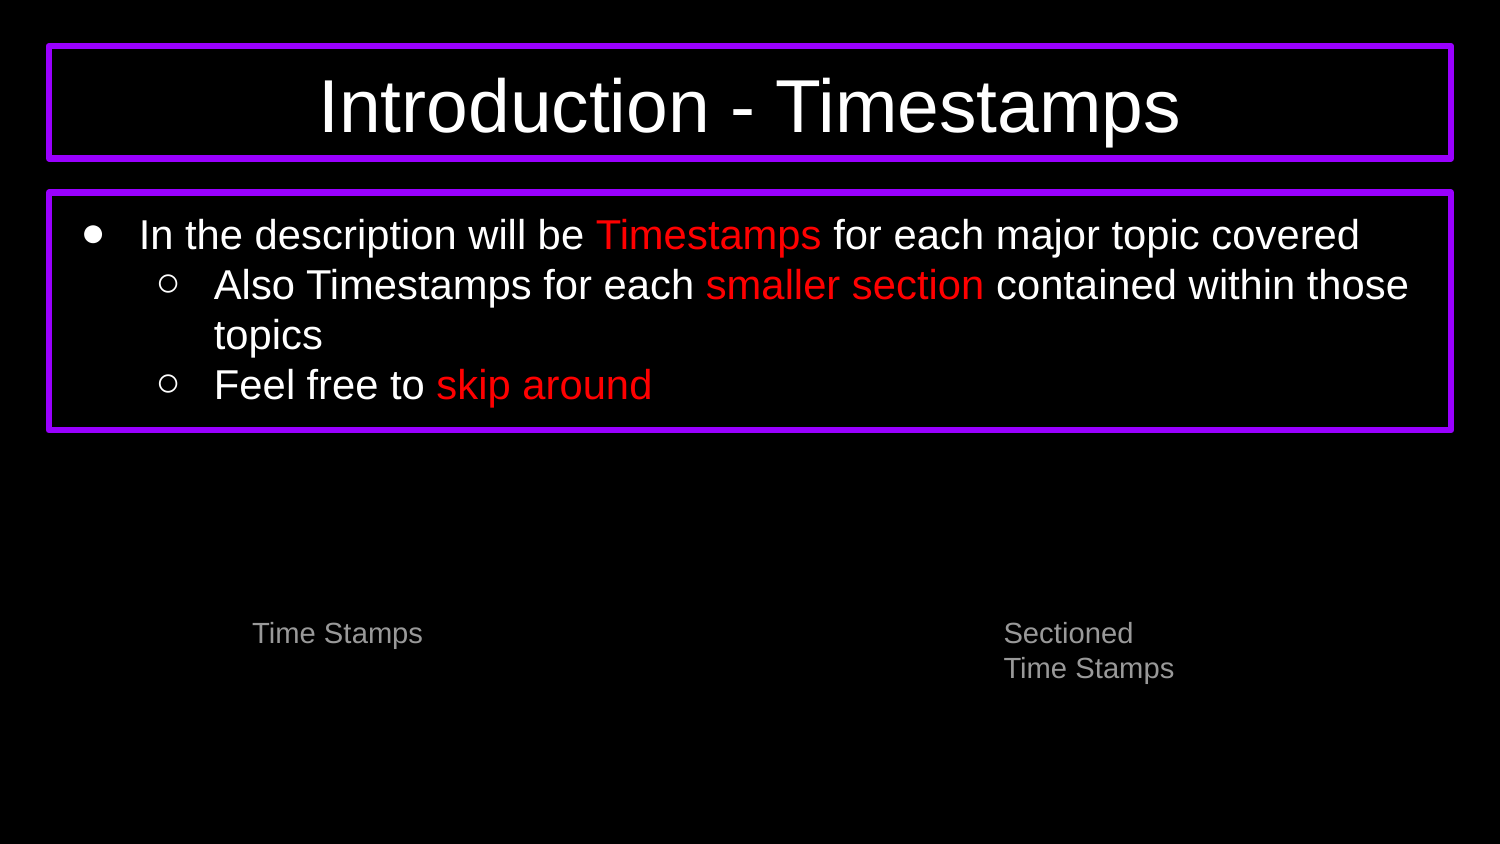

# Introduction - Timestamps
In the description will be Timestamps for each major topic covered
Also Timestamps for each smaller section contained within those topics
Feel free to skip around
Time Stamps
Sectioned Time Stamps